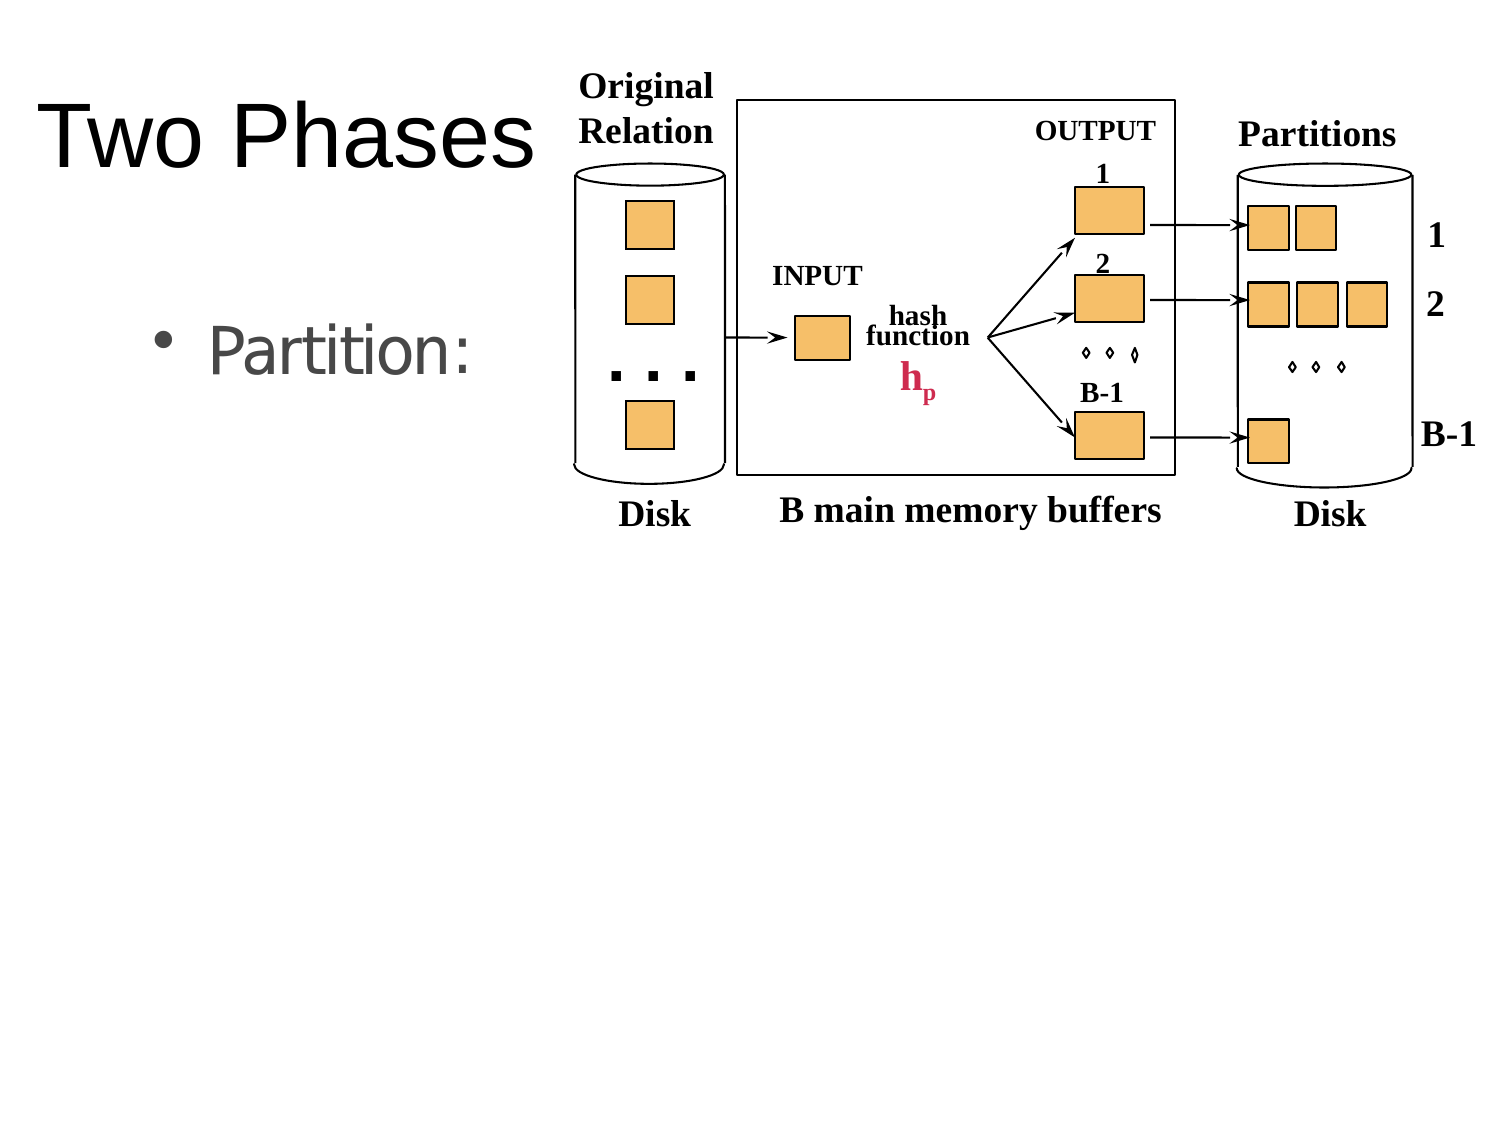

# Two Phases
Original
Relation

Partitions
OUTPUT
1

1

2

INPUT
2

hash
function
hp

. . .

B-1

B-1

B main memory buffers
Disk
Disk
Partition: